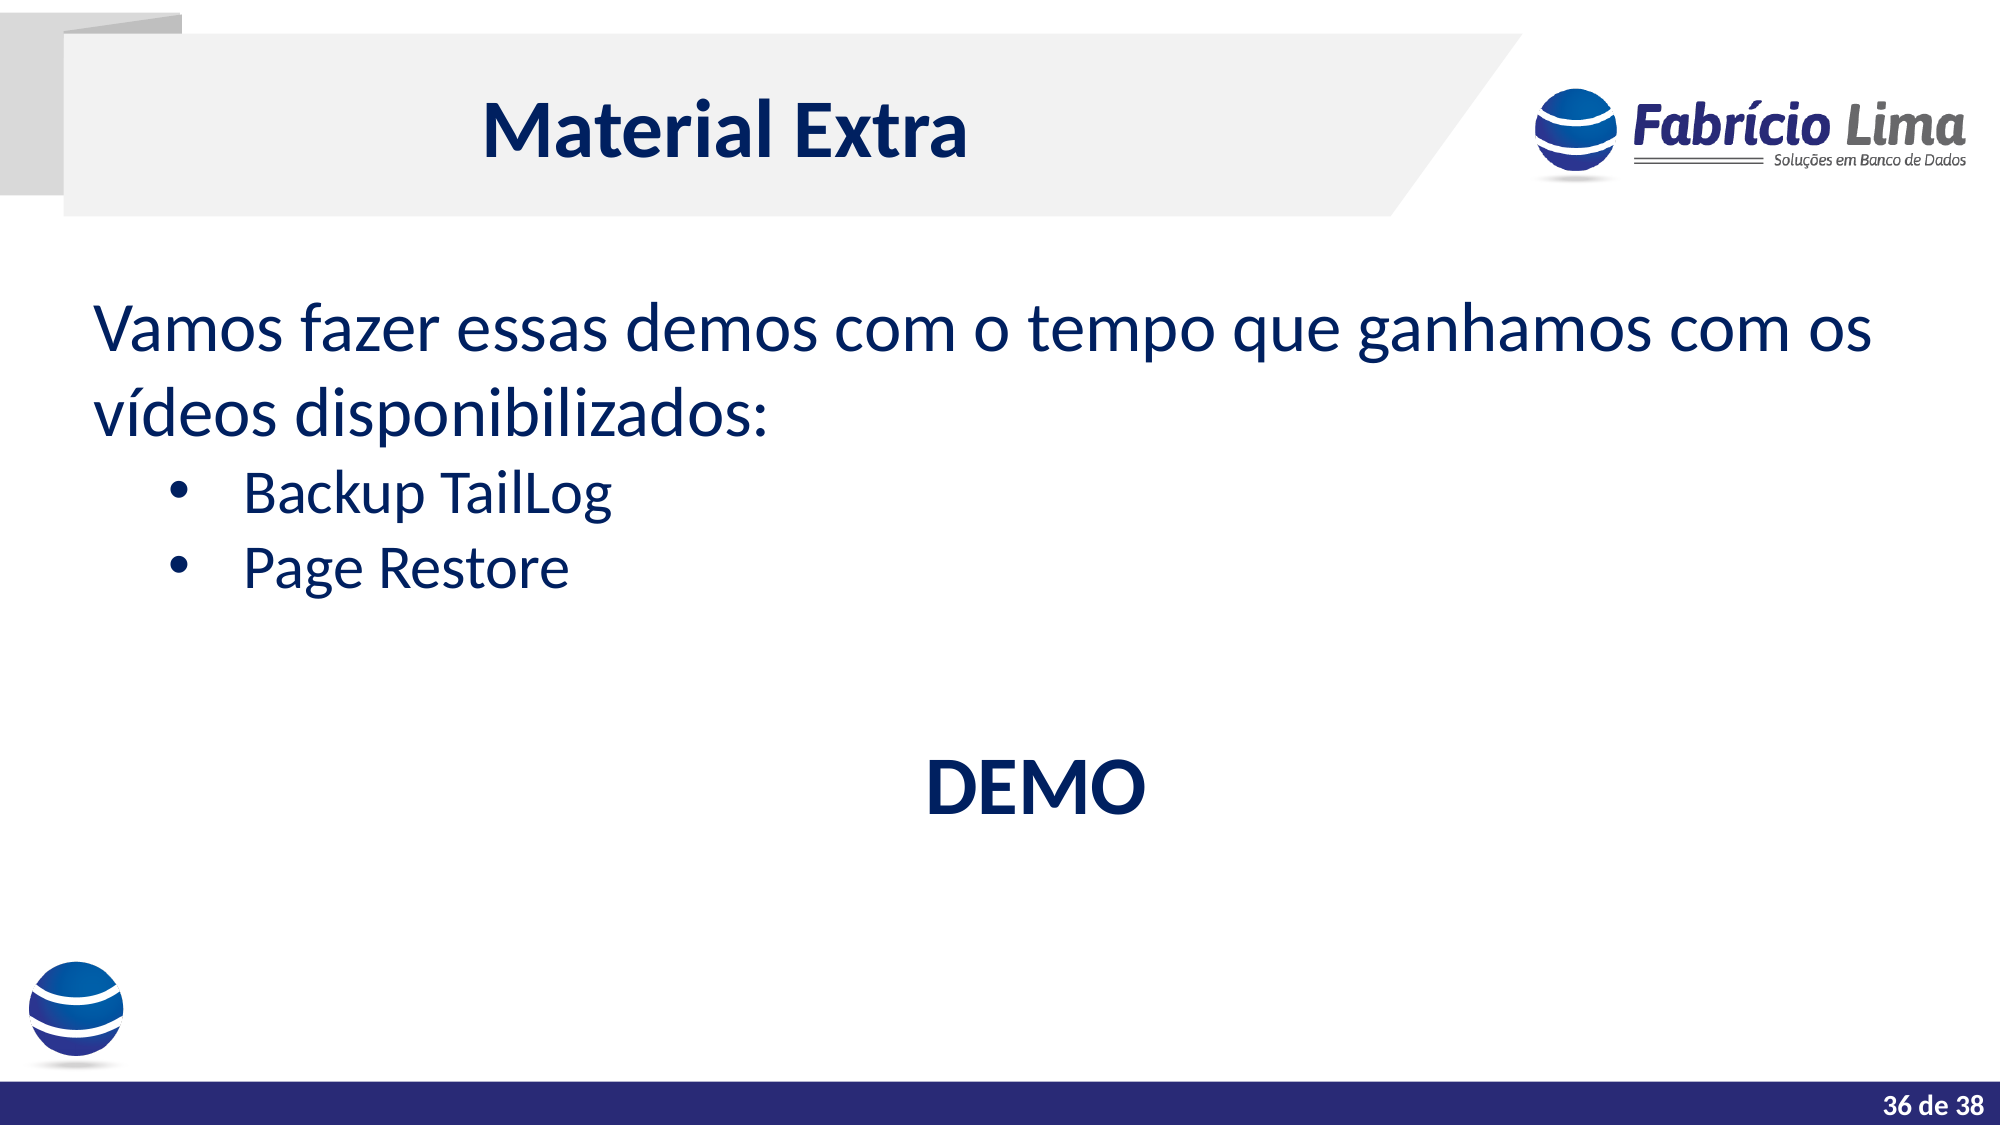

Material Extra

Vamos fazer essas demos com o tempo que ganhamos com os vídeos disponibilizados:
Backup TailLog
Page Restore
DEMO
36 de 38